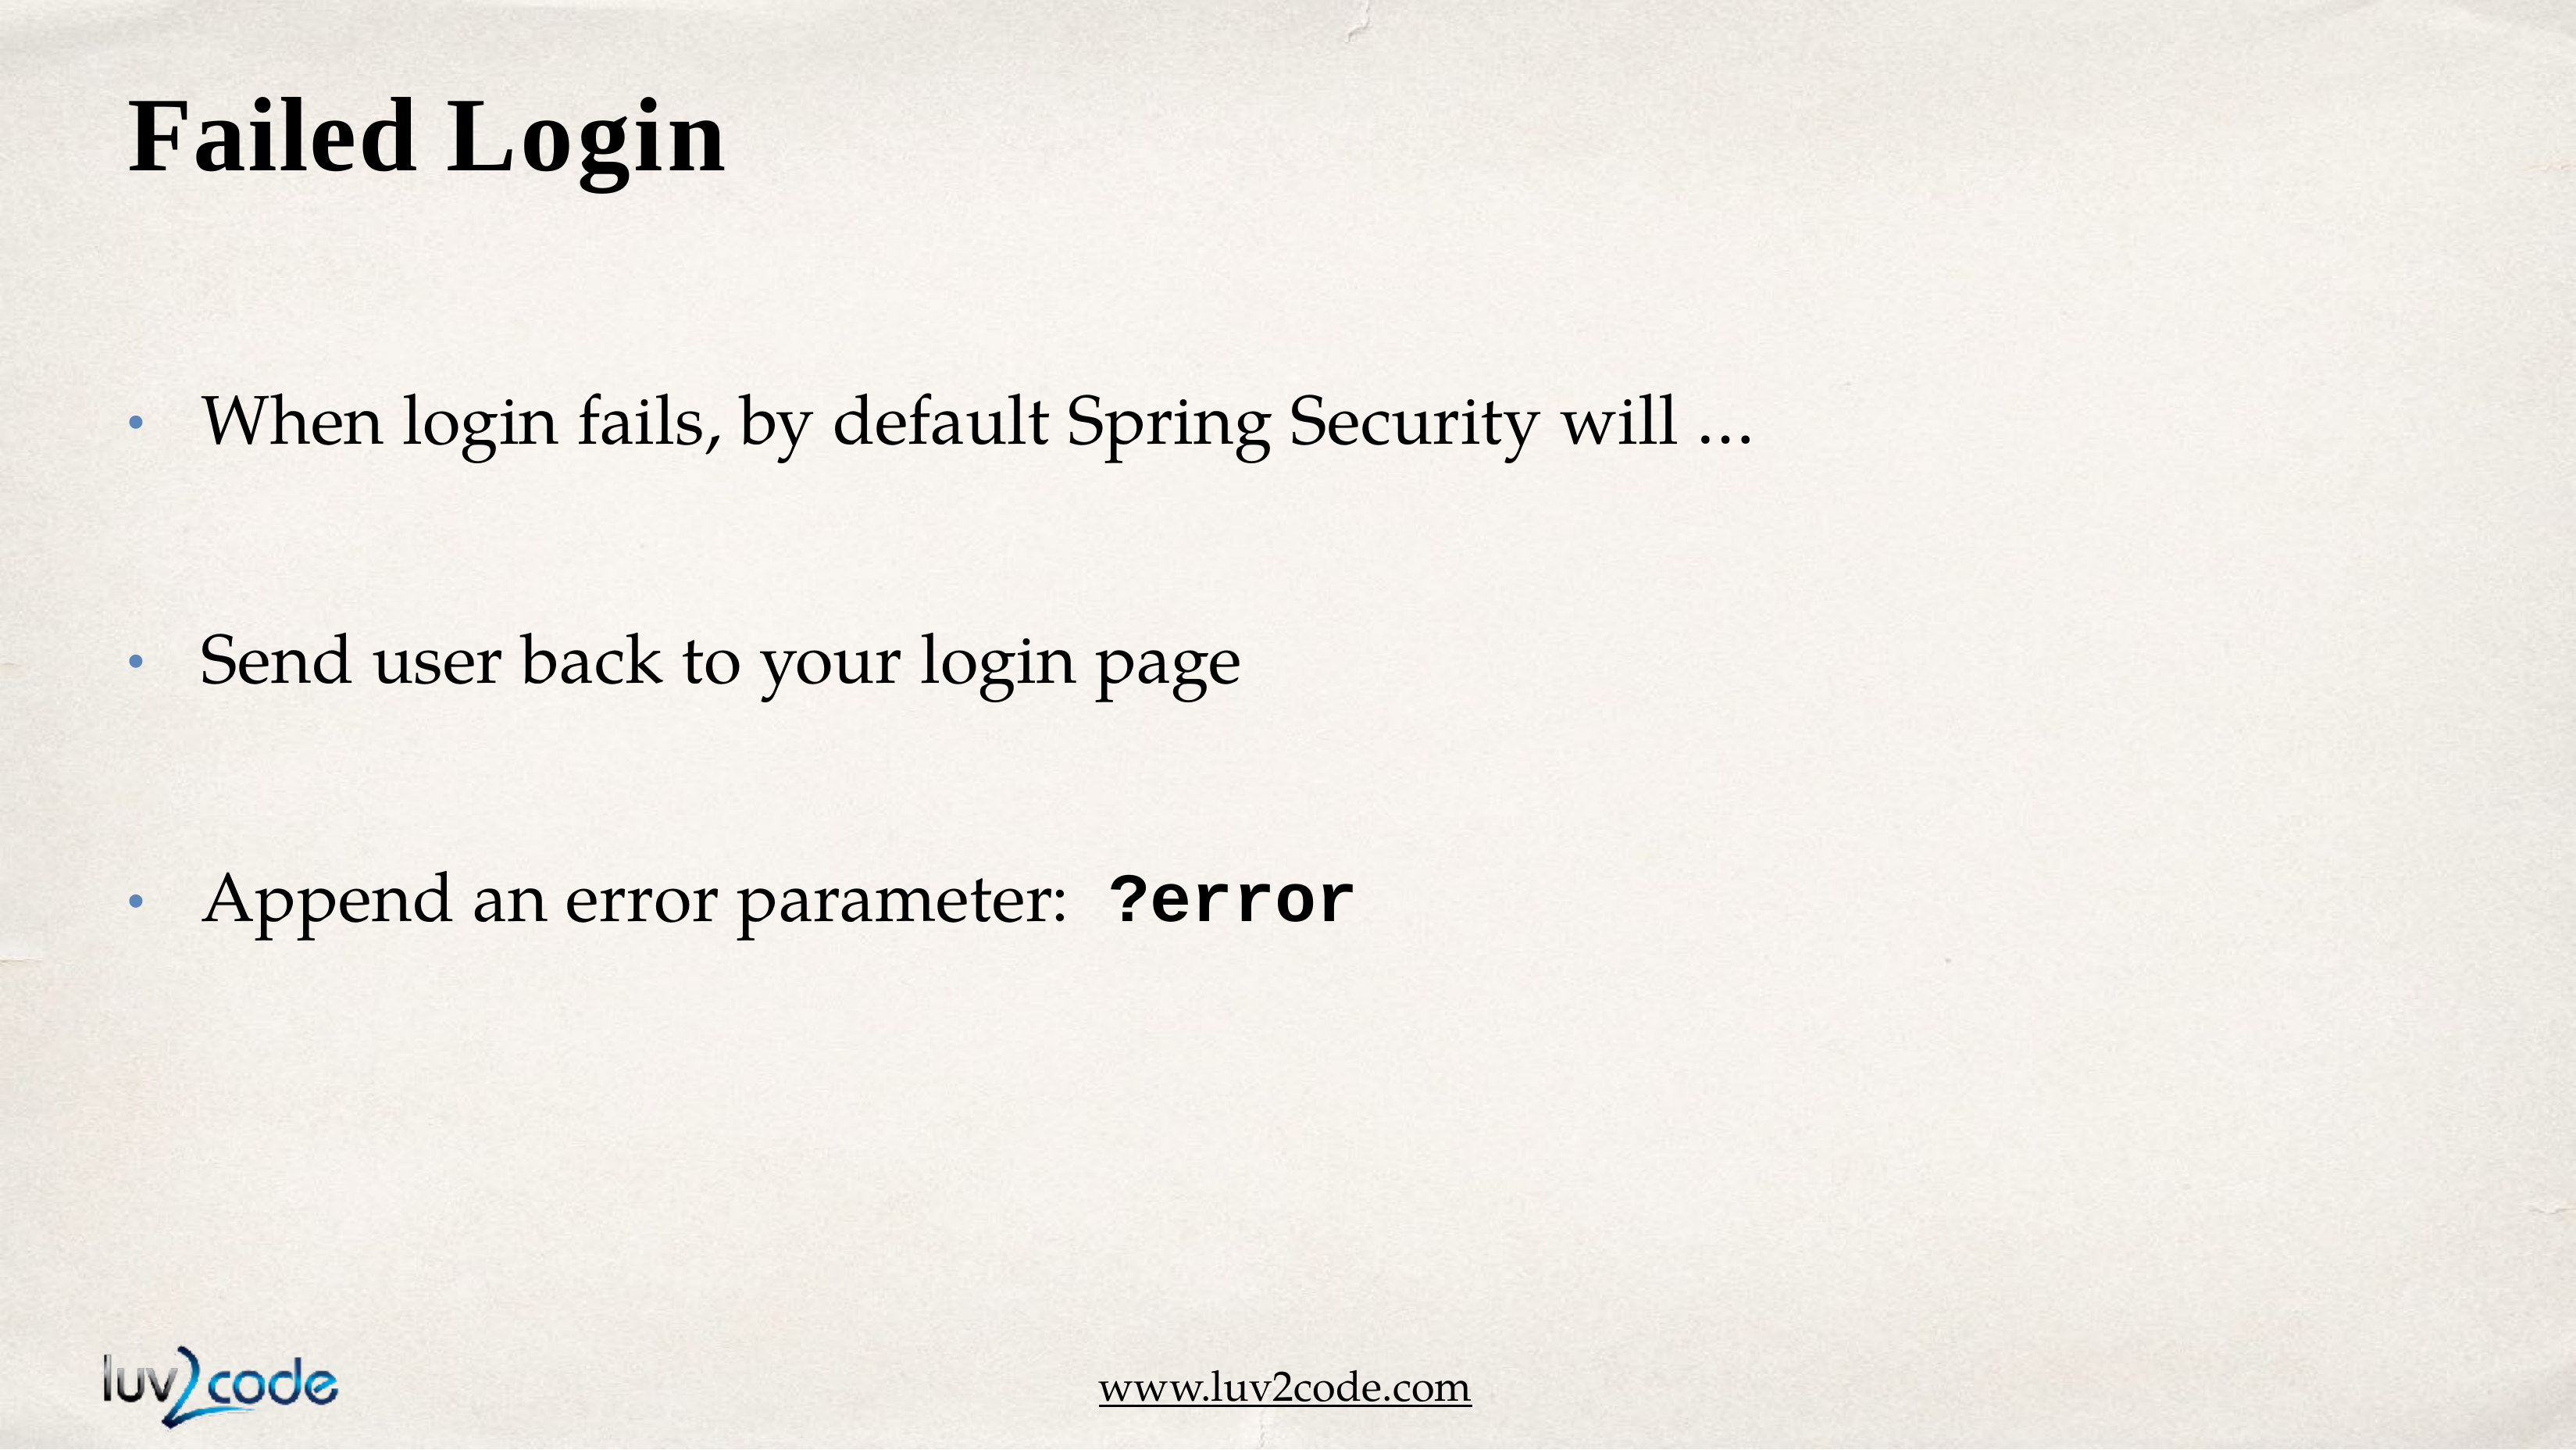

# Failed Login
When login fails, by default Spring Security will …
•
Send user back to your login page
•
Append an error parameter:	?error
•
www.luv2code.com